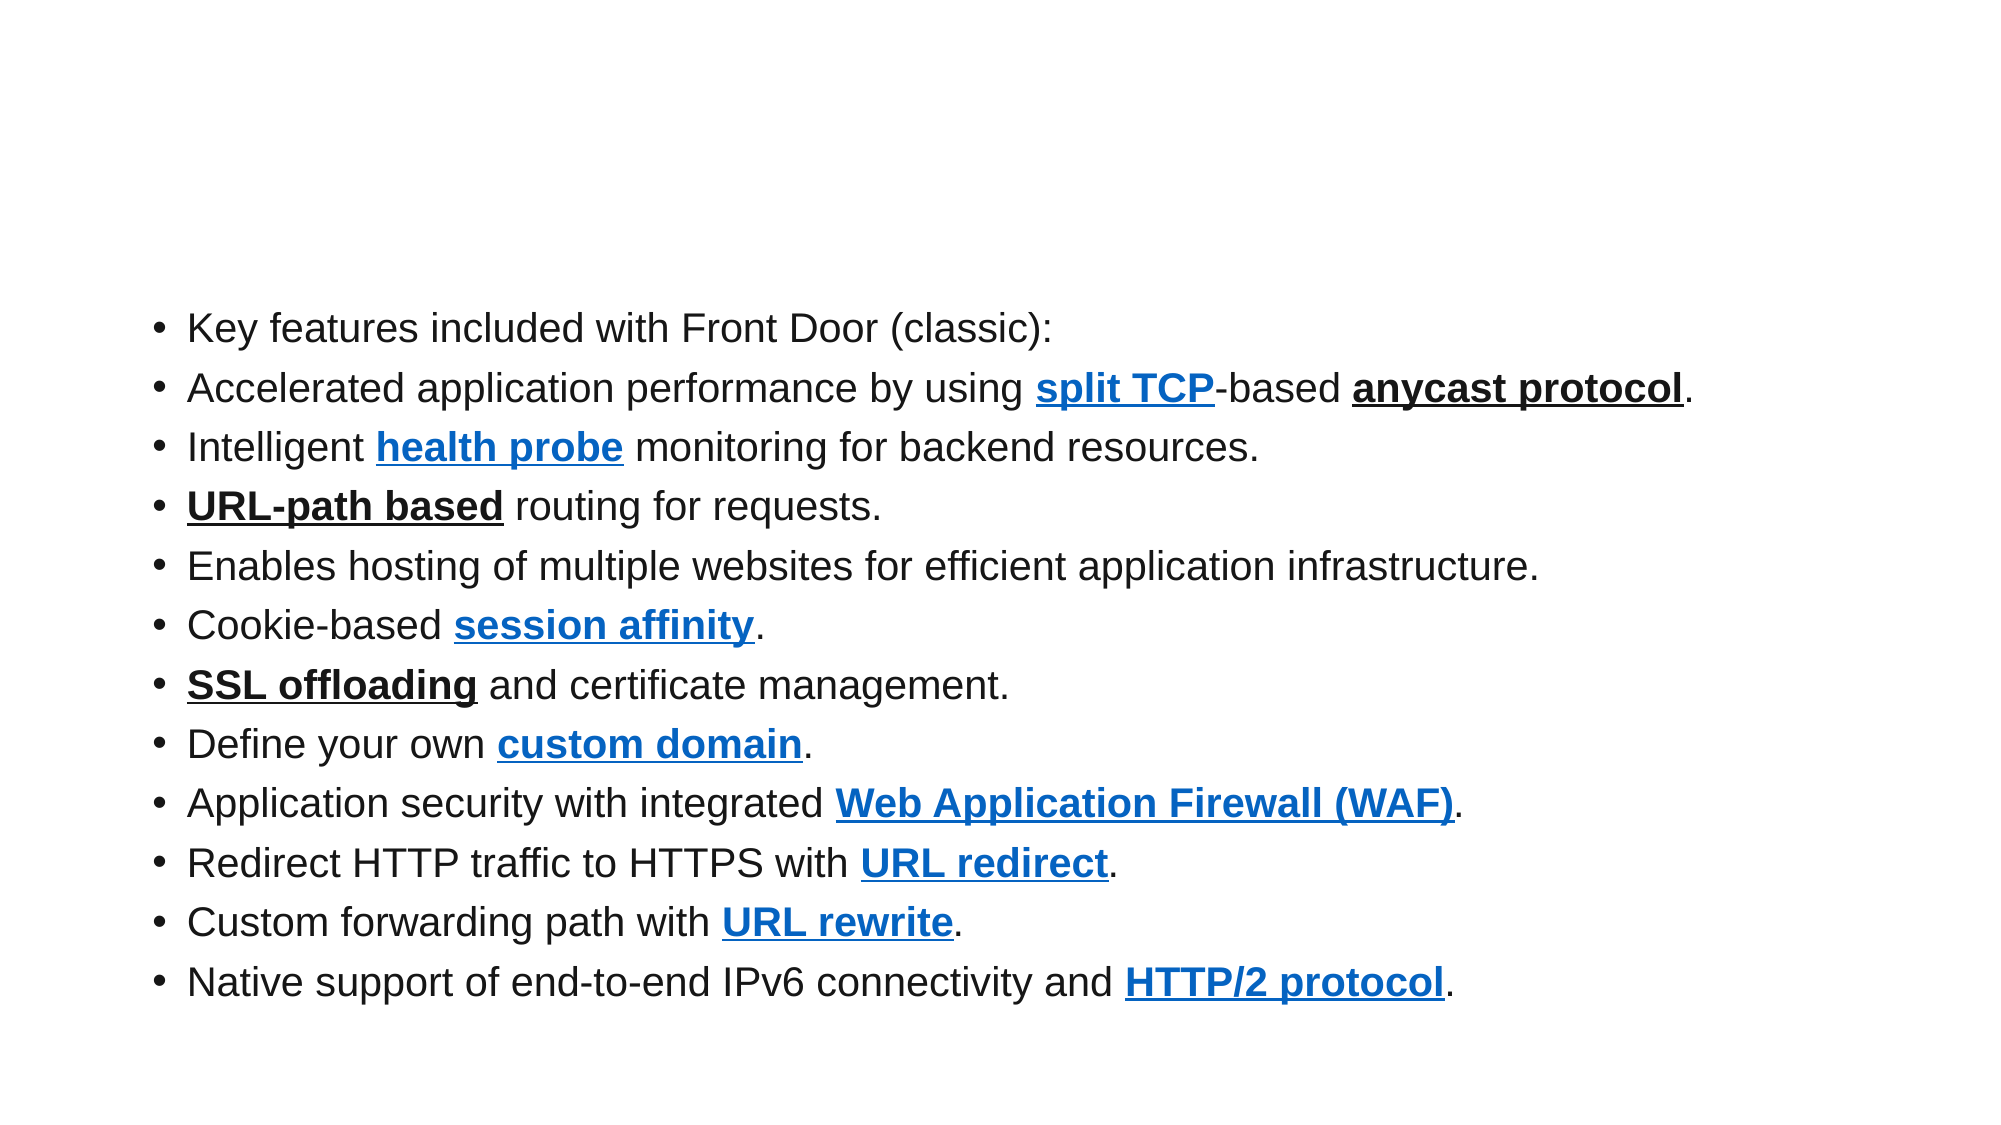

#
Key features included with Front Door (classic):
Accelerated application performance by using split TCP-based anycast protocol.
Intelligent health probe monitoring for backend resources.
URL-path based routing for requests.
Enables hosting of multiple websites for efficient application infrastructure.
Cookie-based session affinity.
SSL offloading and certificate management.
Define your own custom domain.
Application security with integrated Web Application Firewall (WAF).
Redirect HTTP traffic to HTTPS with URL redirect.
Custom forwarding path with URL rewrite.
Native support of end-to-end IPv6 connectivity and HTTP/2 protocol.